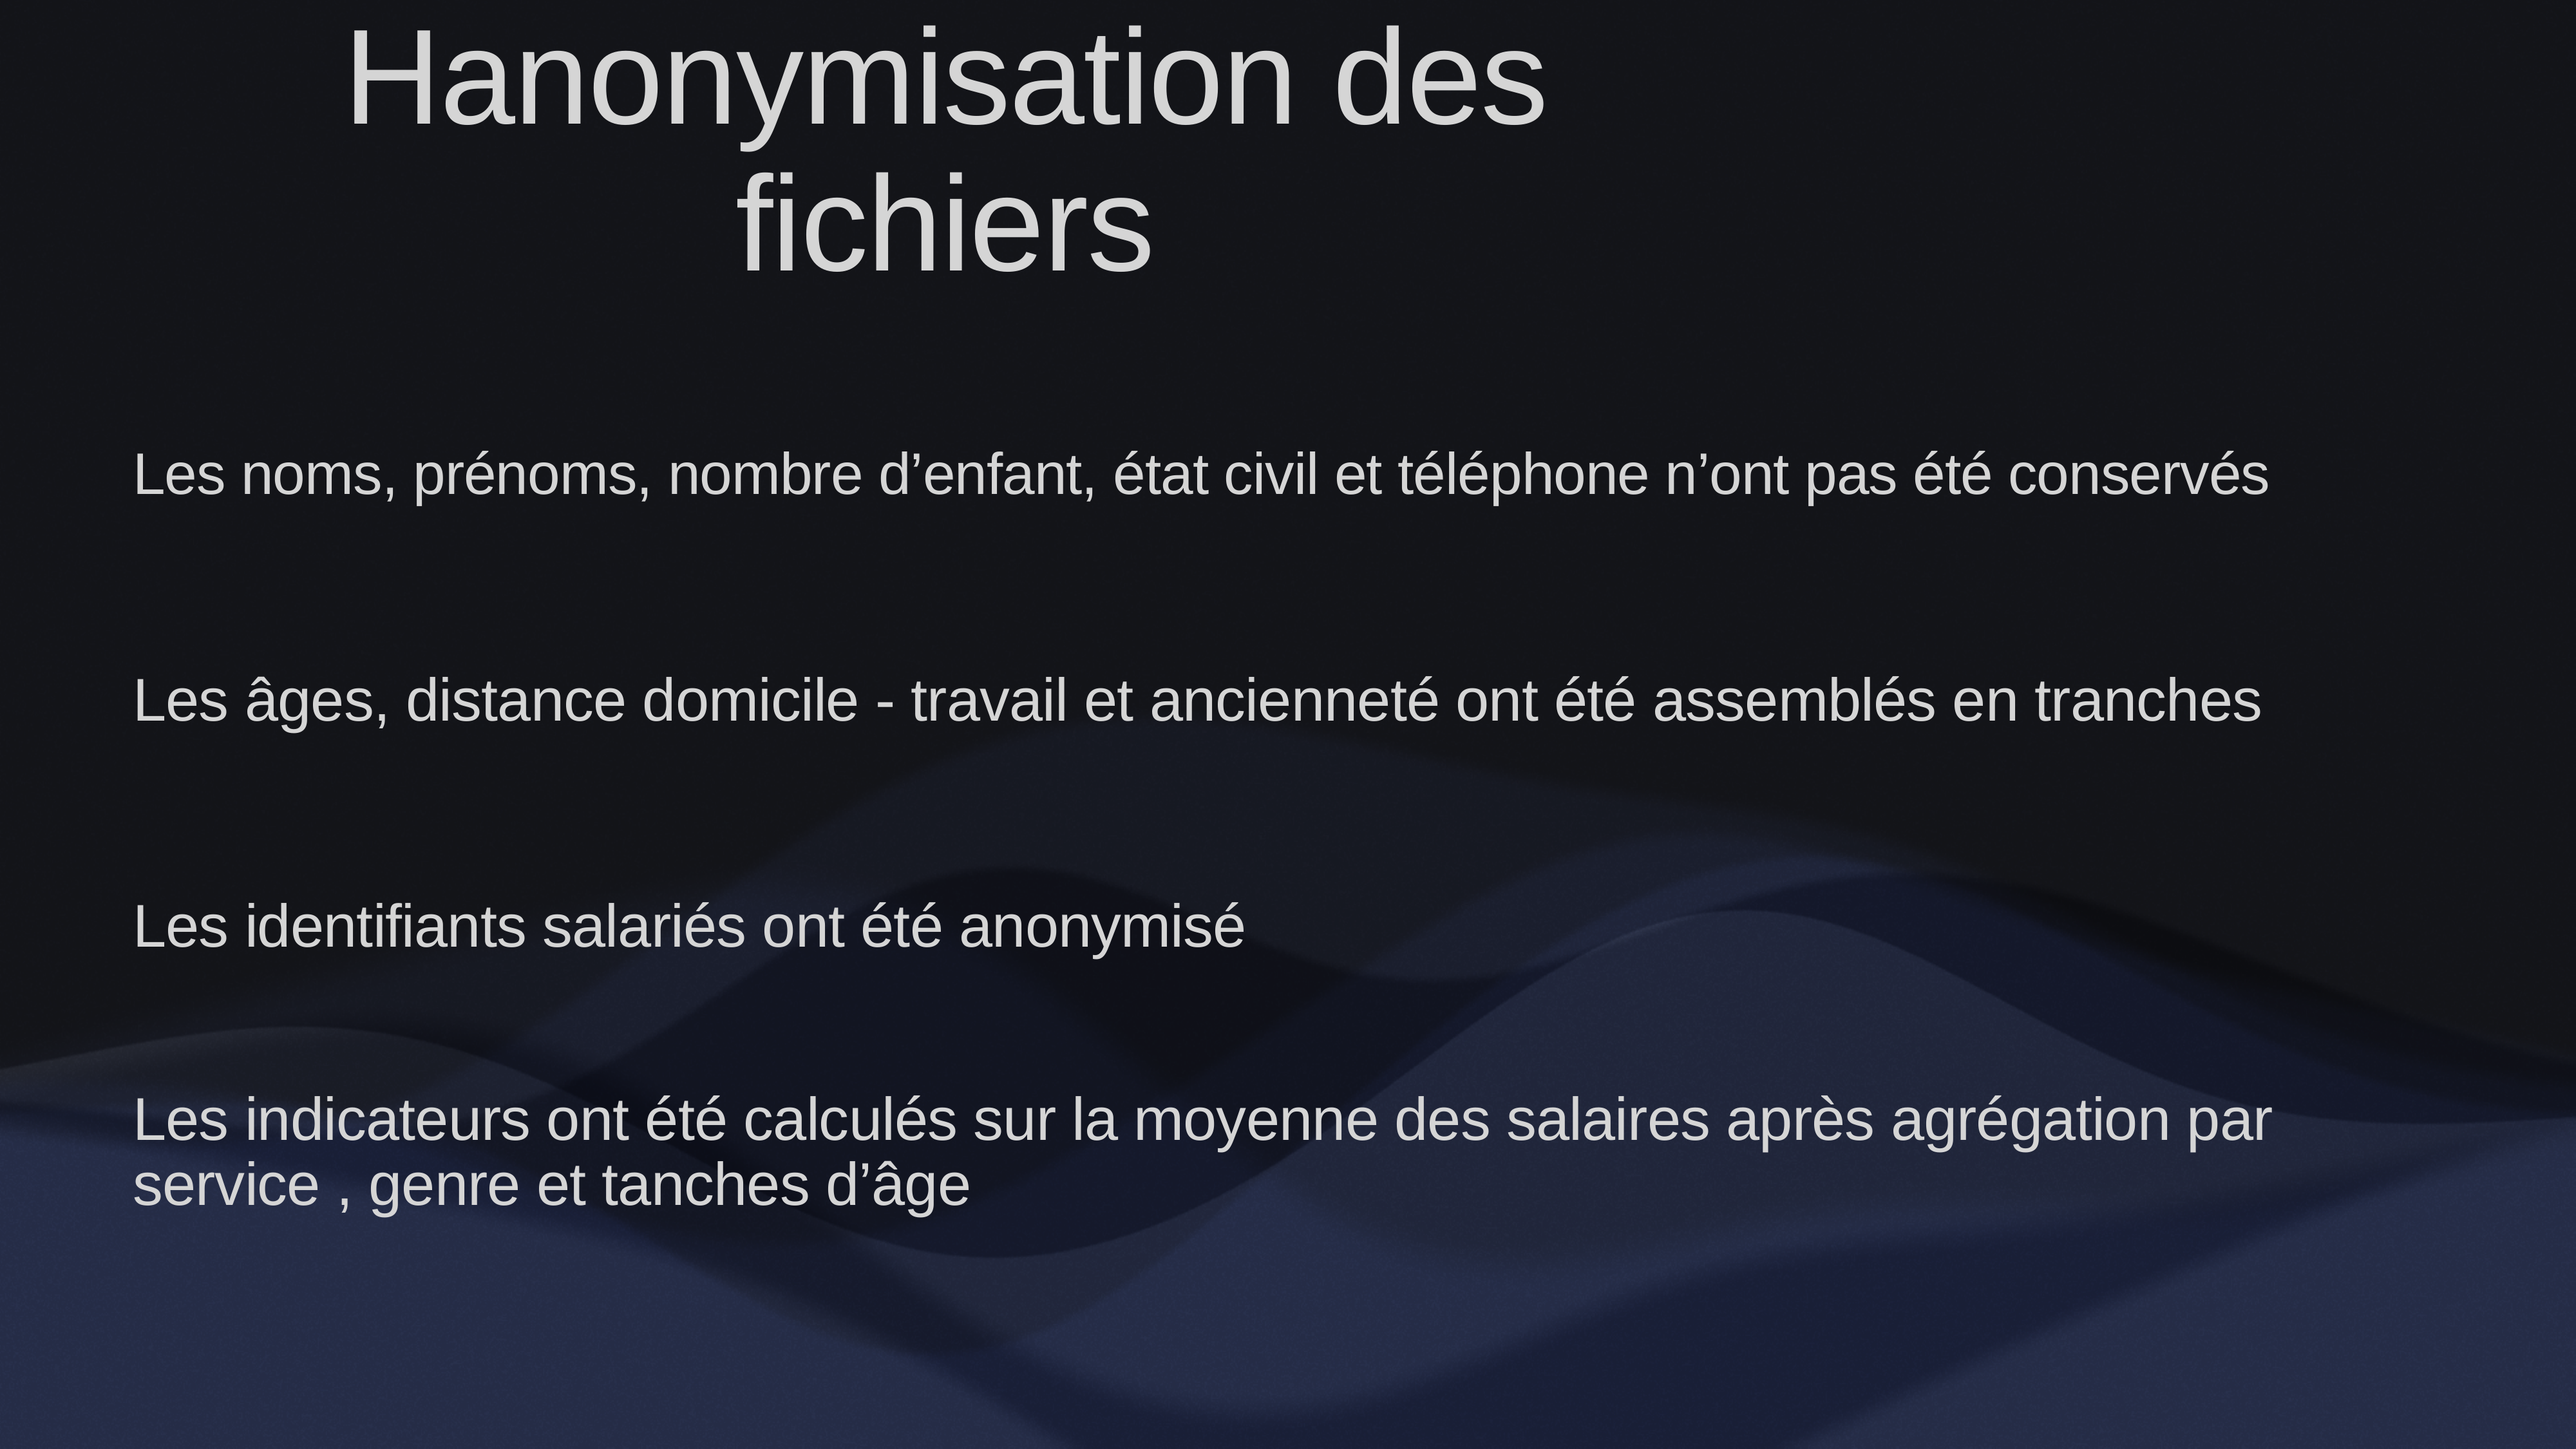

# Hanonymisation des fichiers
Les noms, prénoms, nombre d’enfant, état civil et téléphone n’ont pas été conservés
Les âges, distance domicile - travail et ancienneté ont été assemblés en tranches
Les identifiants salariés ont été anonymisé
Les indicateurs ont été calculés sur la moyenne des salaires après agrégation par service , genre et tanches d’âge